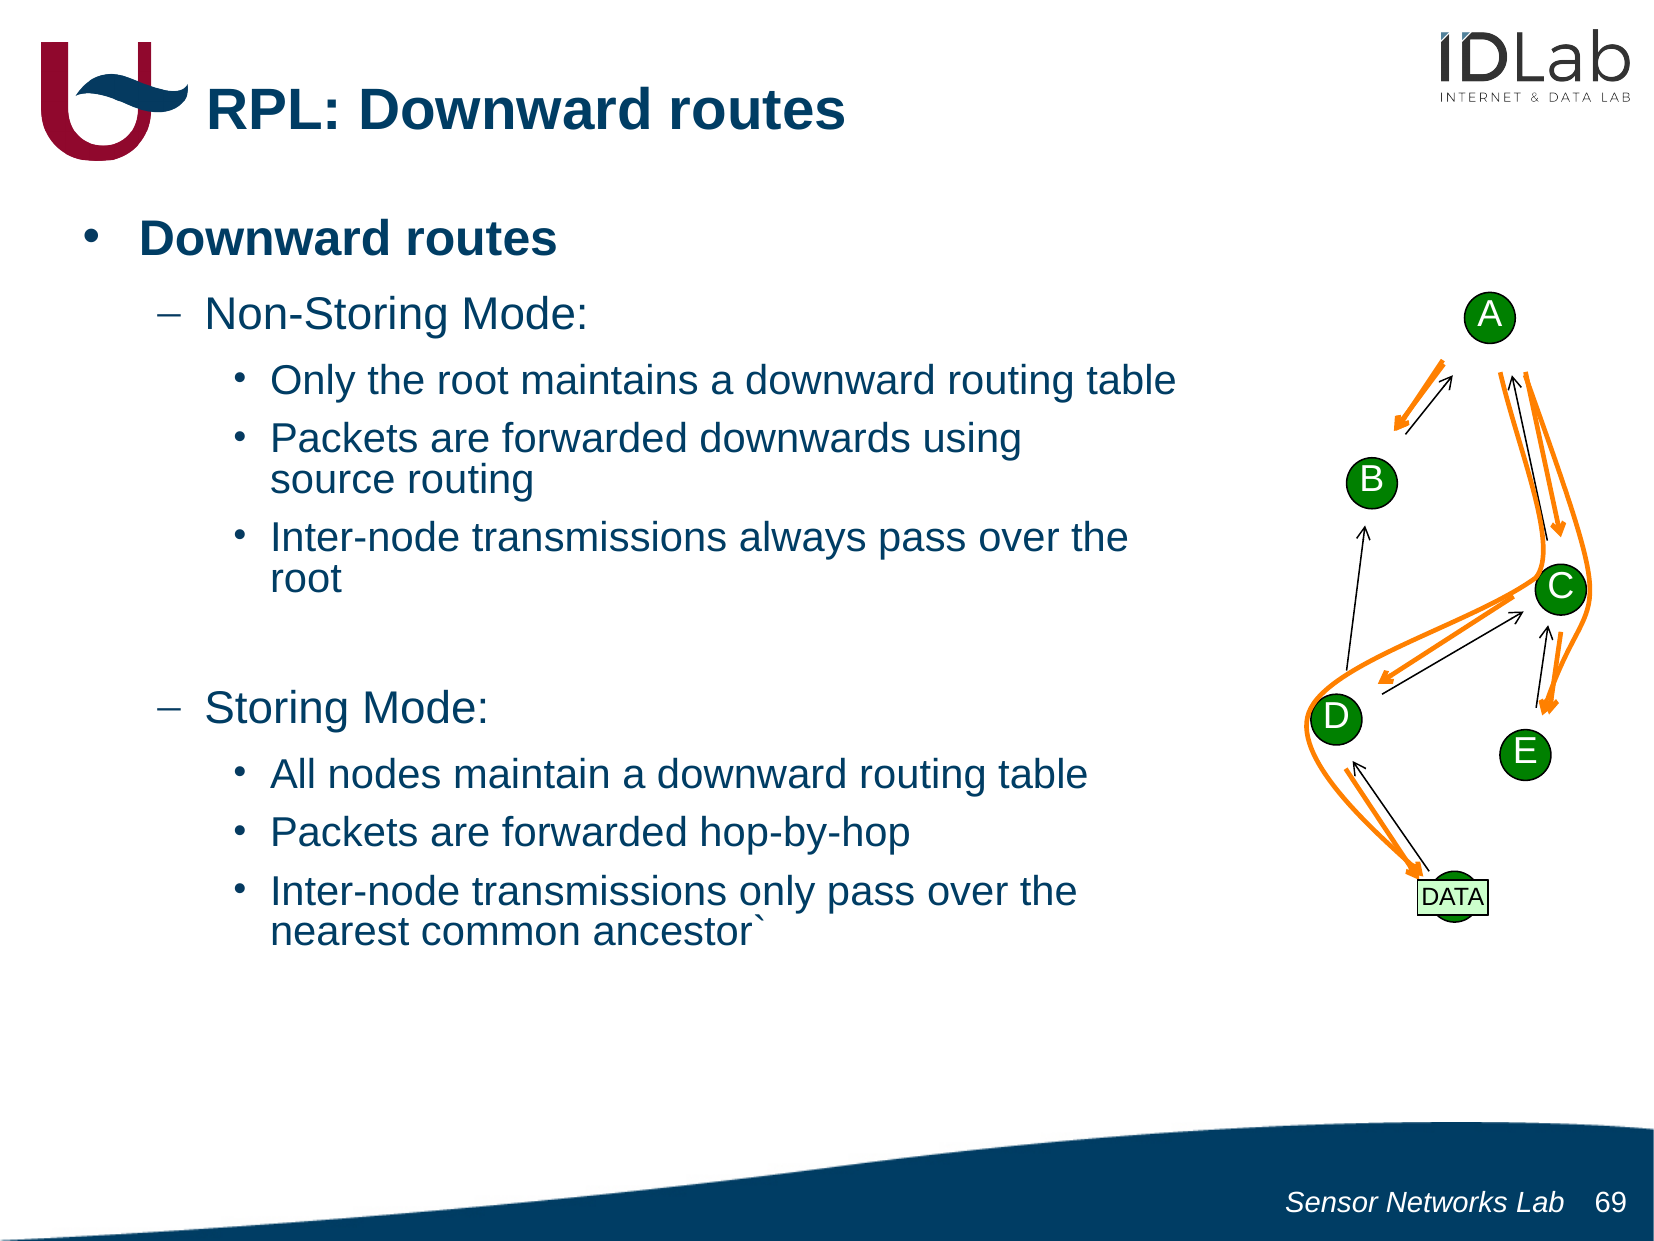

# RPL: Downward routes
Downward routes
Non-Storing Mode:
Only the root maintains a downward routing table
Packets are forwarded downwards using
source routing
Inter-node transmissions always pass over the root

Storing Mode:
All nodes maintain a downward routing table
Packets are forwarded hop-by-hop
Inter-node transmissions only pass over the nearest common ancestor`
A
B
C
D
E
F

DATA
DATA
Sensor Networks Lab
69